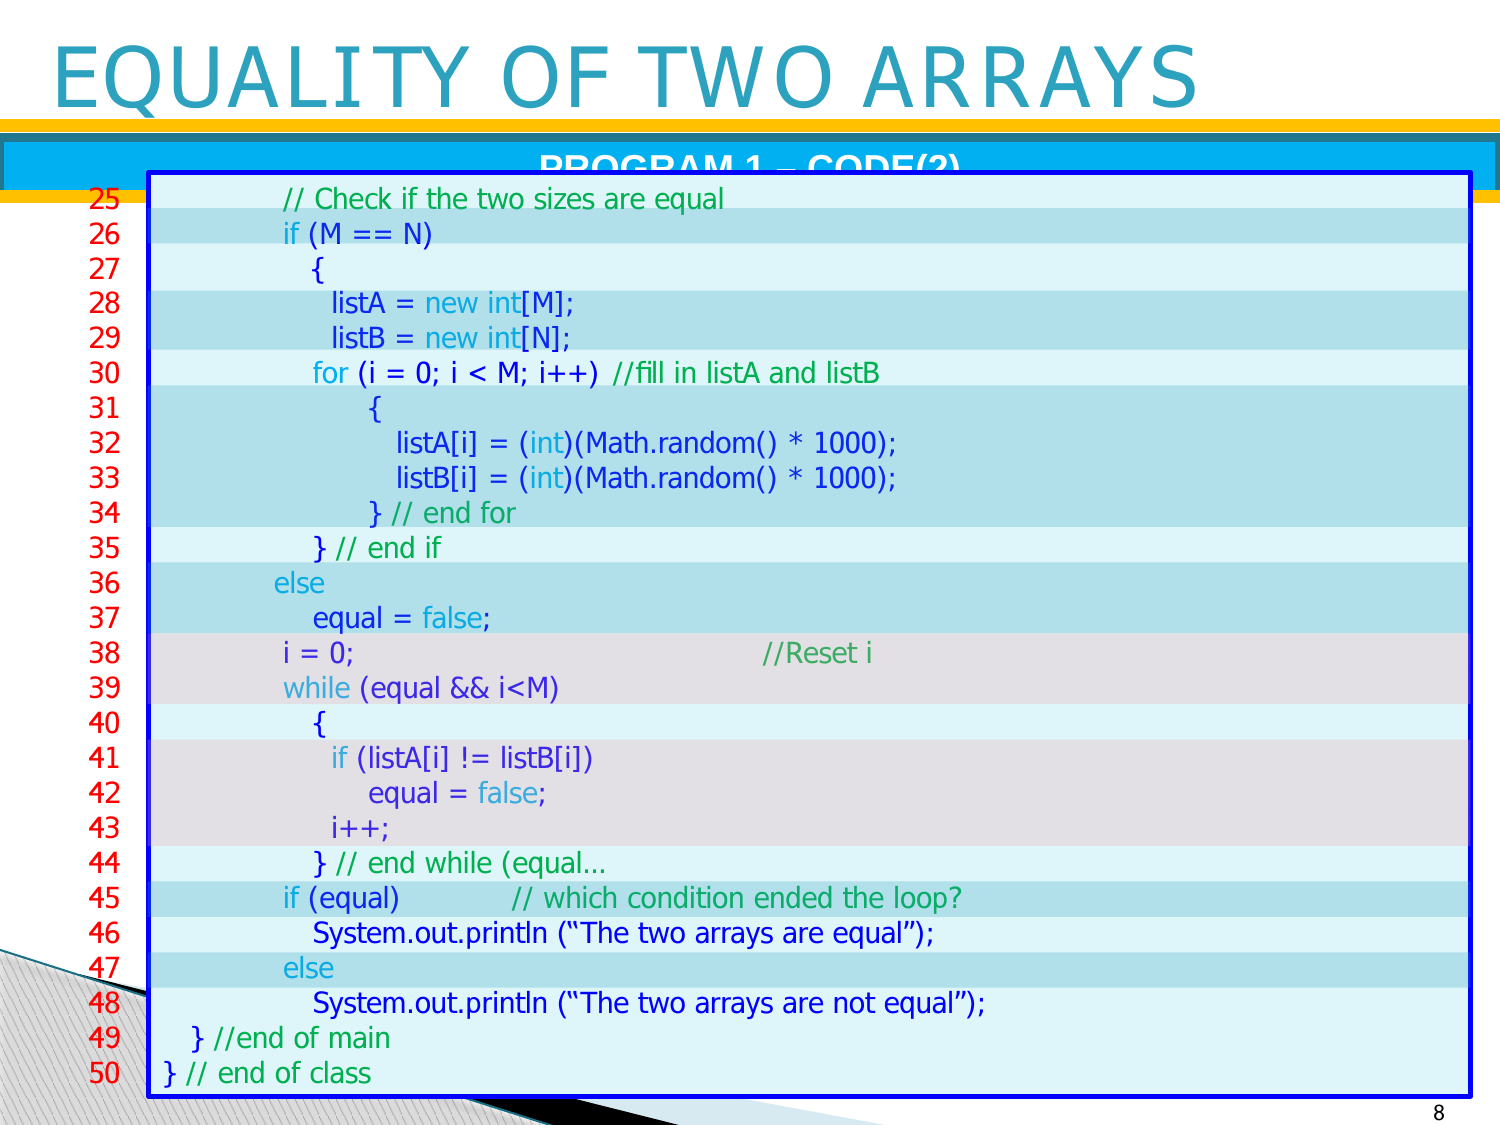

# EQUALITY OF TWO ARRAYS
PROGRAM 1 – CODE(2)
25
26
27
28
29
30
31
32
33
34
35
36
37
38
39
40
41
42
43
44
45
46
47
48
49
50
             // Check if the two sizes are equal
             if (M == N)
                {
	  listA = new int[M];
	  listB = new int[N];
	for (i = 0; i < M; i++)	//fill in listA and listB
	      {
	         listA[i] = (int)(Math.random() * 1000);
	         listB[i] = (int)(Math.random() * 1000);
	      } // end for
	} // end if
            else
	equal = false;
             i = 0;			//Reset i
             while (equal && i<M)
	{
	  if (listA[i] != listB[i])
	      equal = false;
	  i++;
	} // end while (equal…
             if (equal)            // which condition ended the loop?
	System.out.println (“The two arrays are equal”);
             else
	System.out.println (“The two arrays are not equal”);
   } //end of main
} // end of class

728